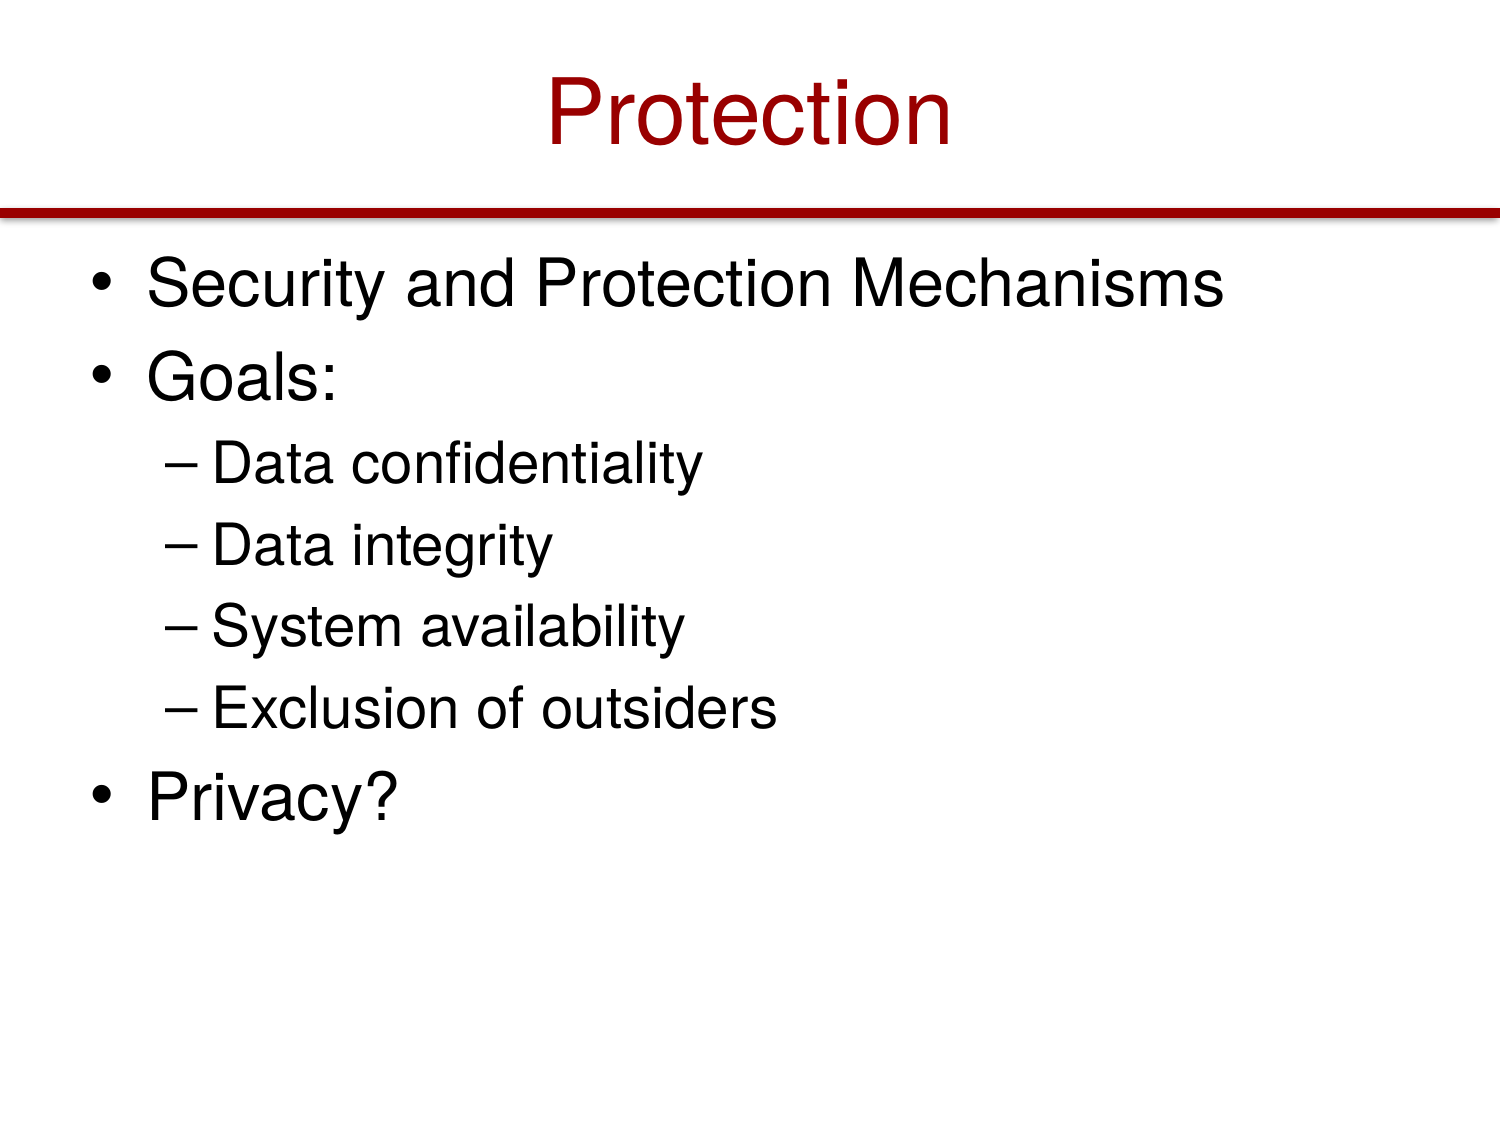

# Protection
Security and Protection Mechanisms
Goals:
Data confidentiality
Data integrity
System availability
Exclusion of outsiders
Privacy?